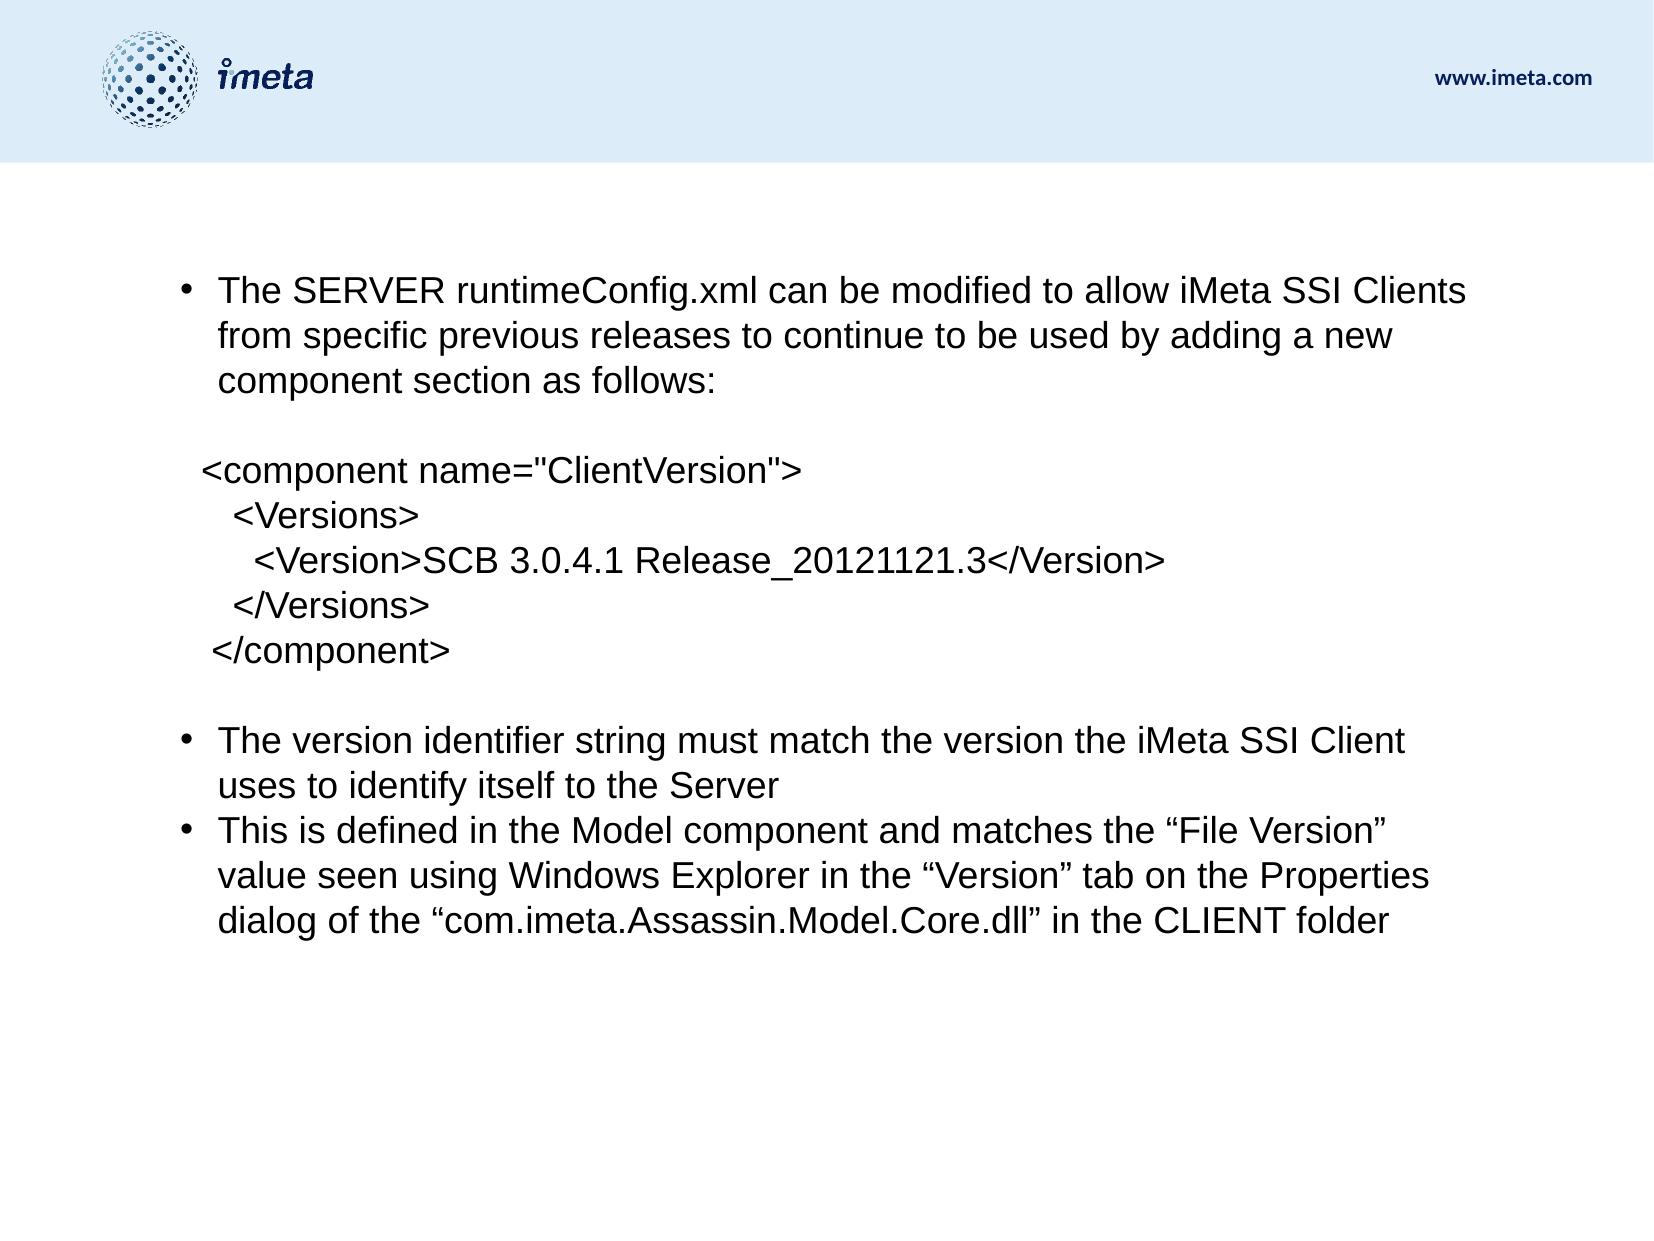

The SERVER runtimeConfig.xml can be modified to allow iMeta SSI Clients from specific previous releases to continue to be used by adding a new component section as follows:

  <component name="ClientVersion">
     <Versions>
       <Version>SCB 3.0.4.1 Release_20121121.3</Version>
     </Versions>
   </component>

The version identifier string must match the version the iMeta SSI Client uses to identify itself to the Server
This is defined in the Model component and matches the “File Version” value seen using Windows Explorer in the “Version” tab on the Properties dialog of the “com.imeta.Assassin.Model.Core.dll” in the CLIENT folder